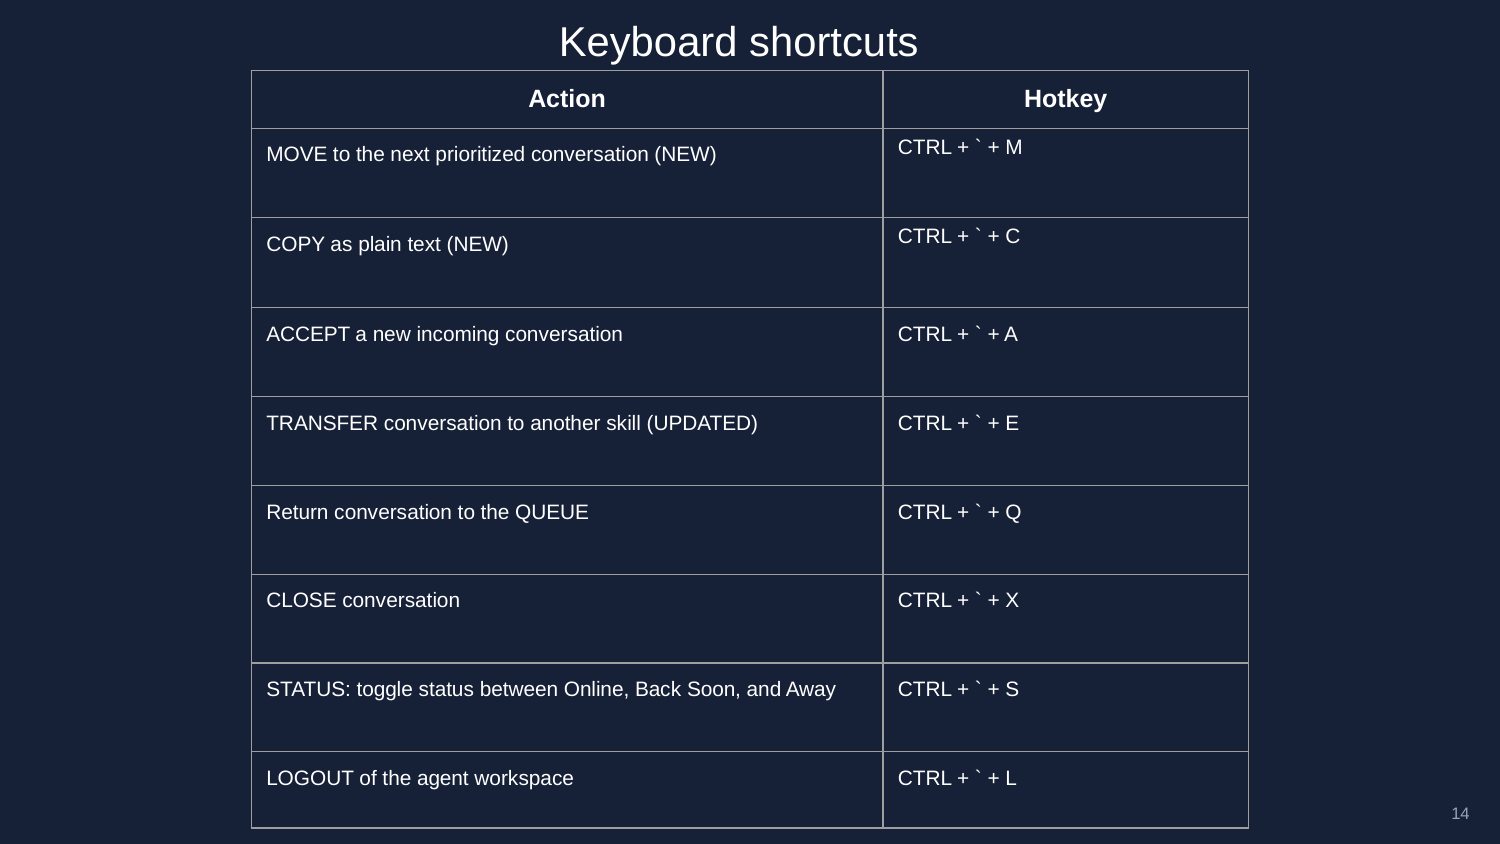

Keyboard shortcuts
| Action | Hotkey |
| --- | --- |
| MOVE to the next prioritized conversation (NEW) | CTRL + ` + M |
| COPY as plain text (NEW) | CTRL + ` + C |
| ACCEPT a new incoming conversation | CTRL + ` + A |
| TRANSFER conversation to another skill (UPDATED) | CTRL + ` + E |
| Return conversation to the QUEUE | CTRL + ` + Q |
| CLOSE conversation | CTRL + ` + X |
| STATUS: toggle status between Online, Back Soon, and Away | CTRL + ` + S |
| LOGOUT of the agent workspace | CTRL + ` + L |